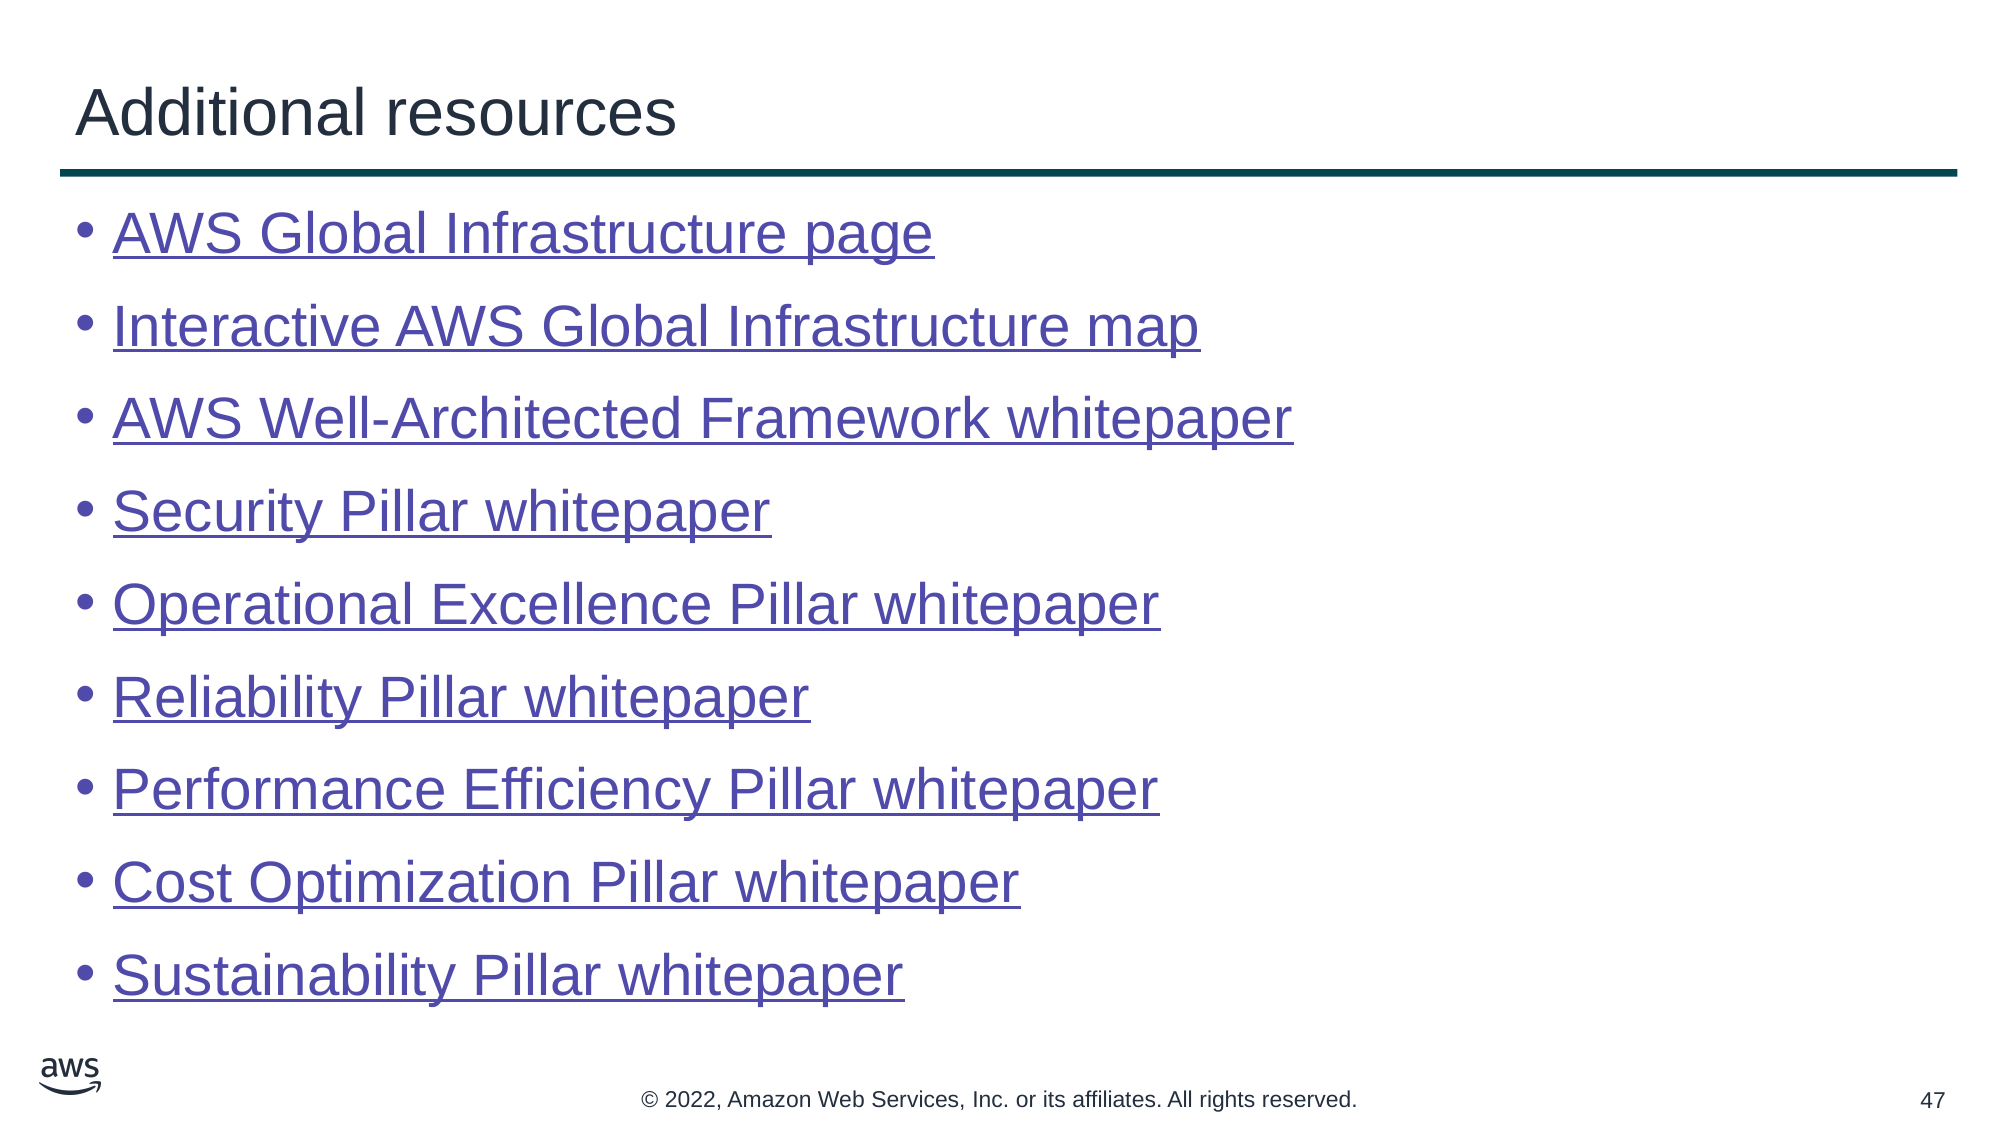

# Additional resources
AWS Global Infrastructure page
Interactive AWS Global Infrastructure map
AWS Well-Architected Framework whitepaper
Security Pillar whitepaper
Operational Excellence Pillar whitepaper
Reliability Pillar whitepaper
Performance Efficiency Pillar whitepaper
Cost Optimization Pillar whitepaper
Sustainability Pillar whitepaper

47